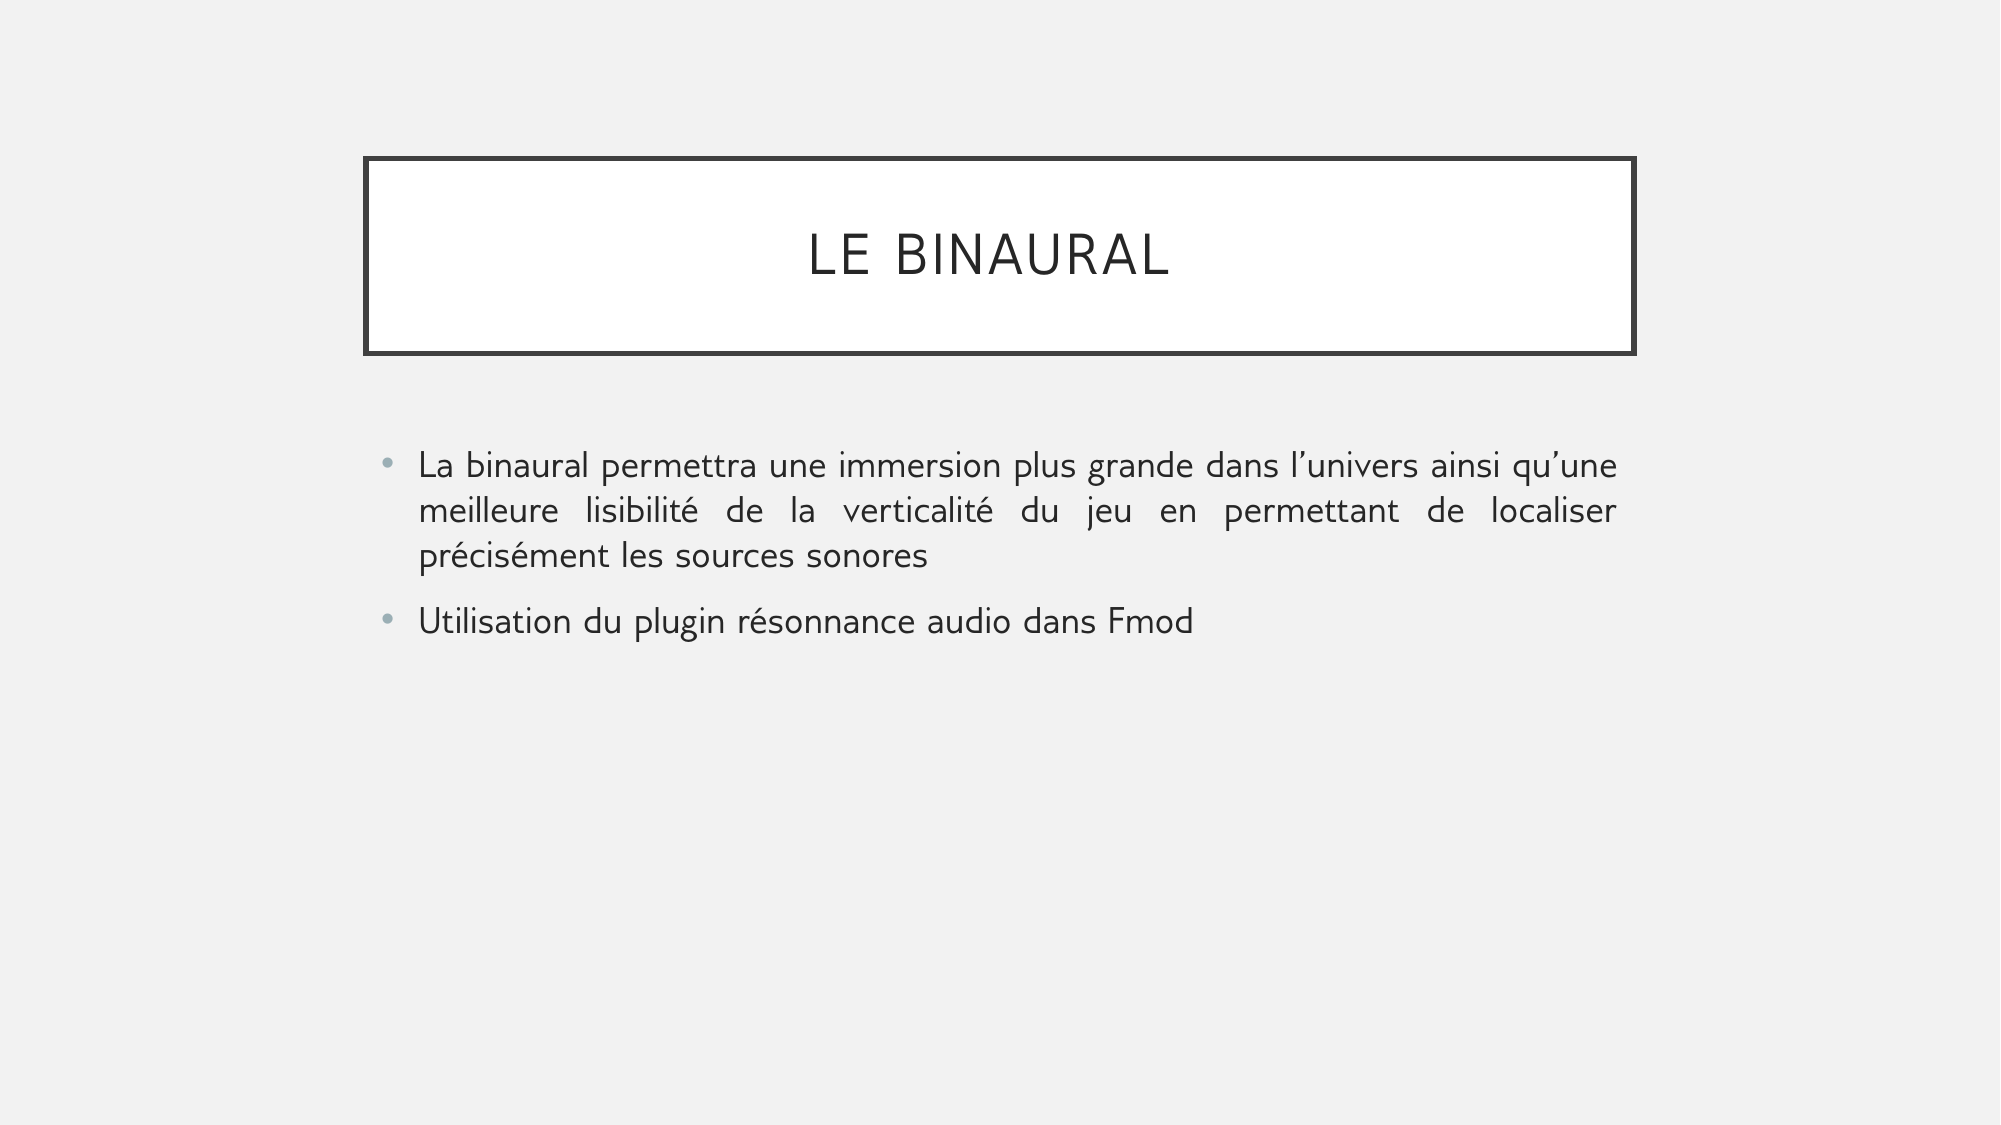

# Le binaural
La binaural permettra une immersion plus grande dans l’univers ainsi qu’une meilleure lisibilité de la verticalité du jeu en permettant de localiser précisément les sources sonores
Utilisation du plugin résonnance audio dans Fmod